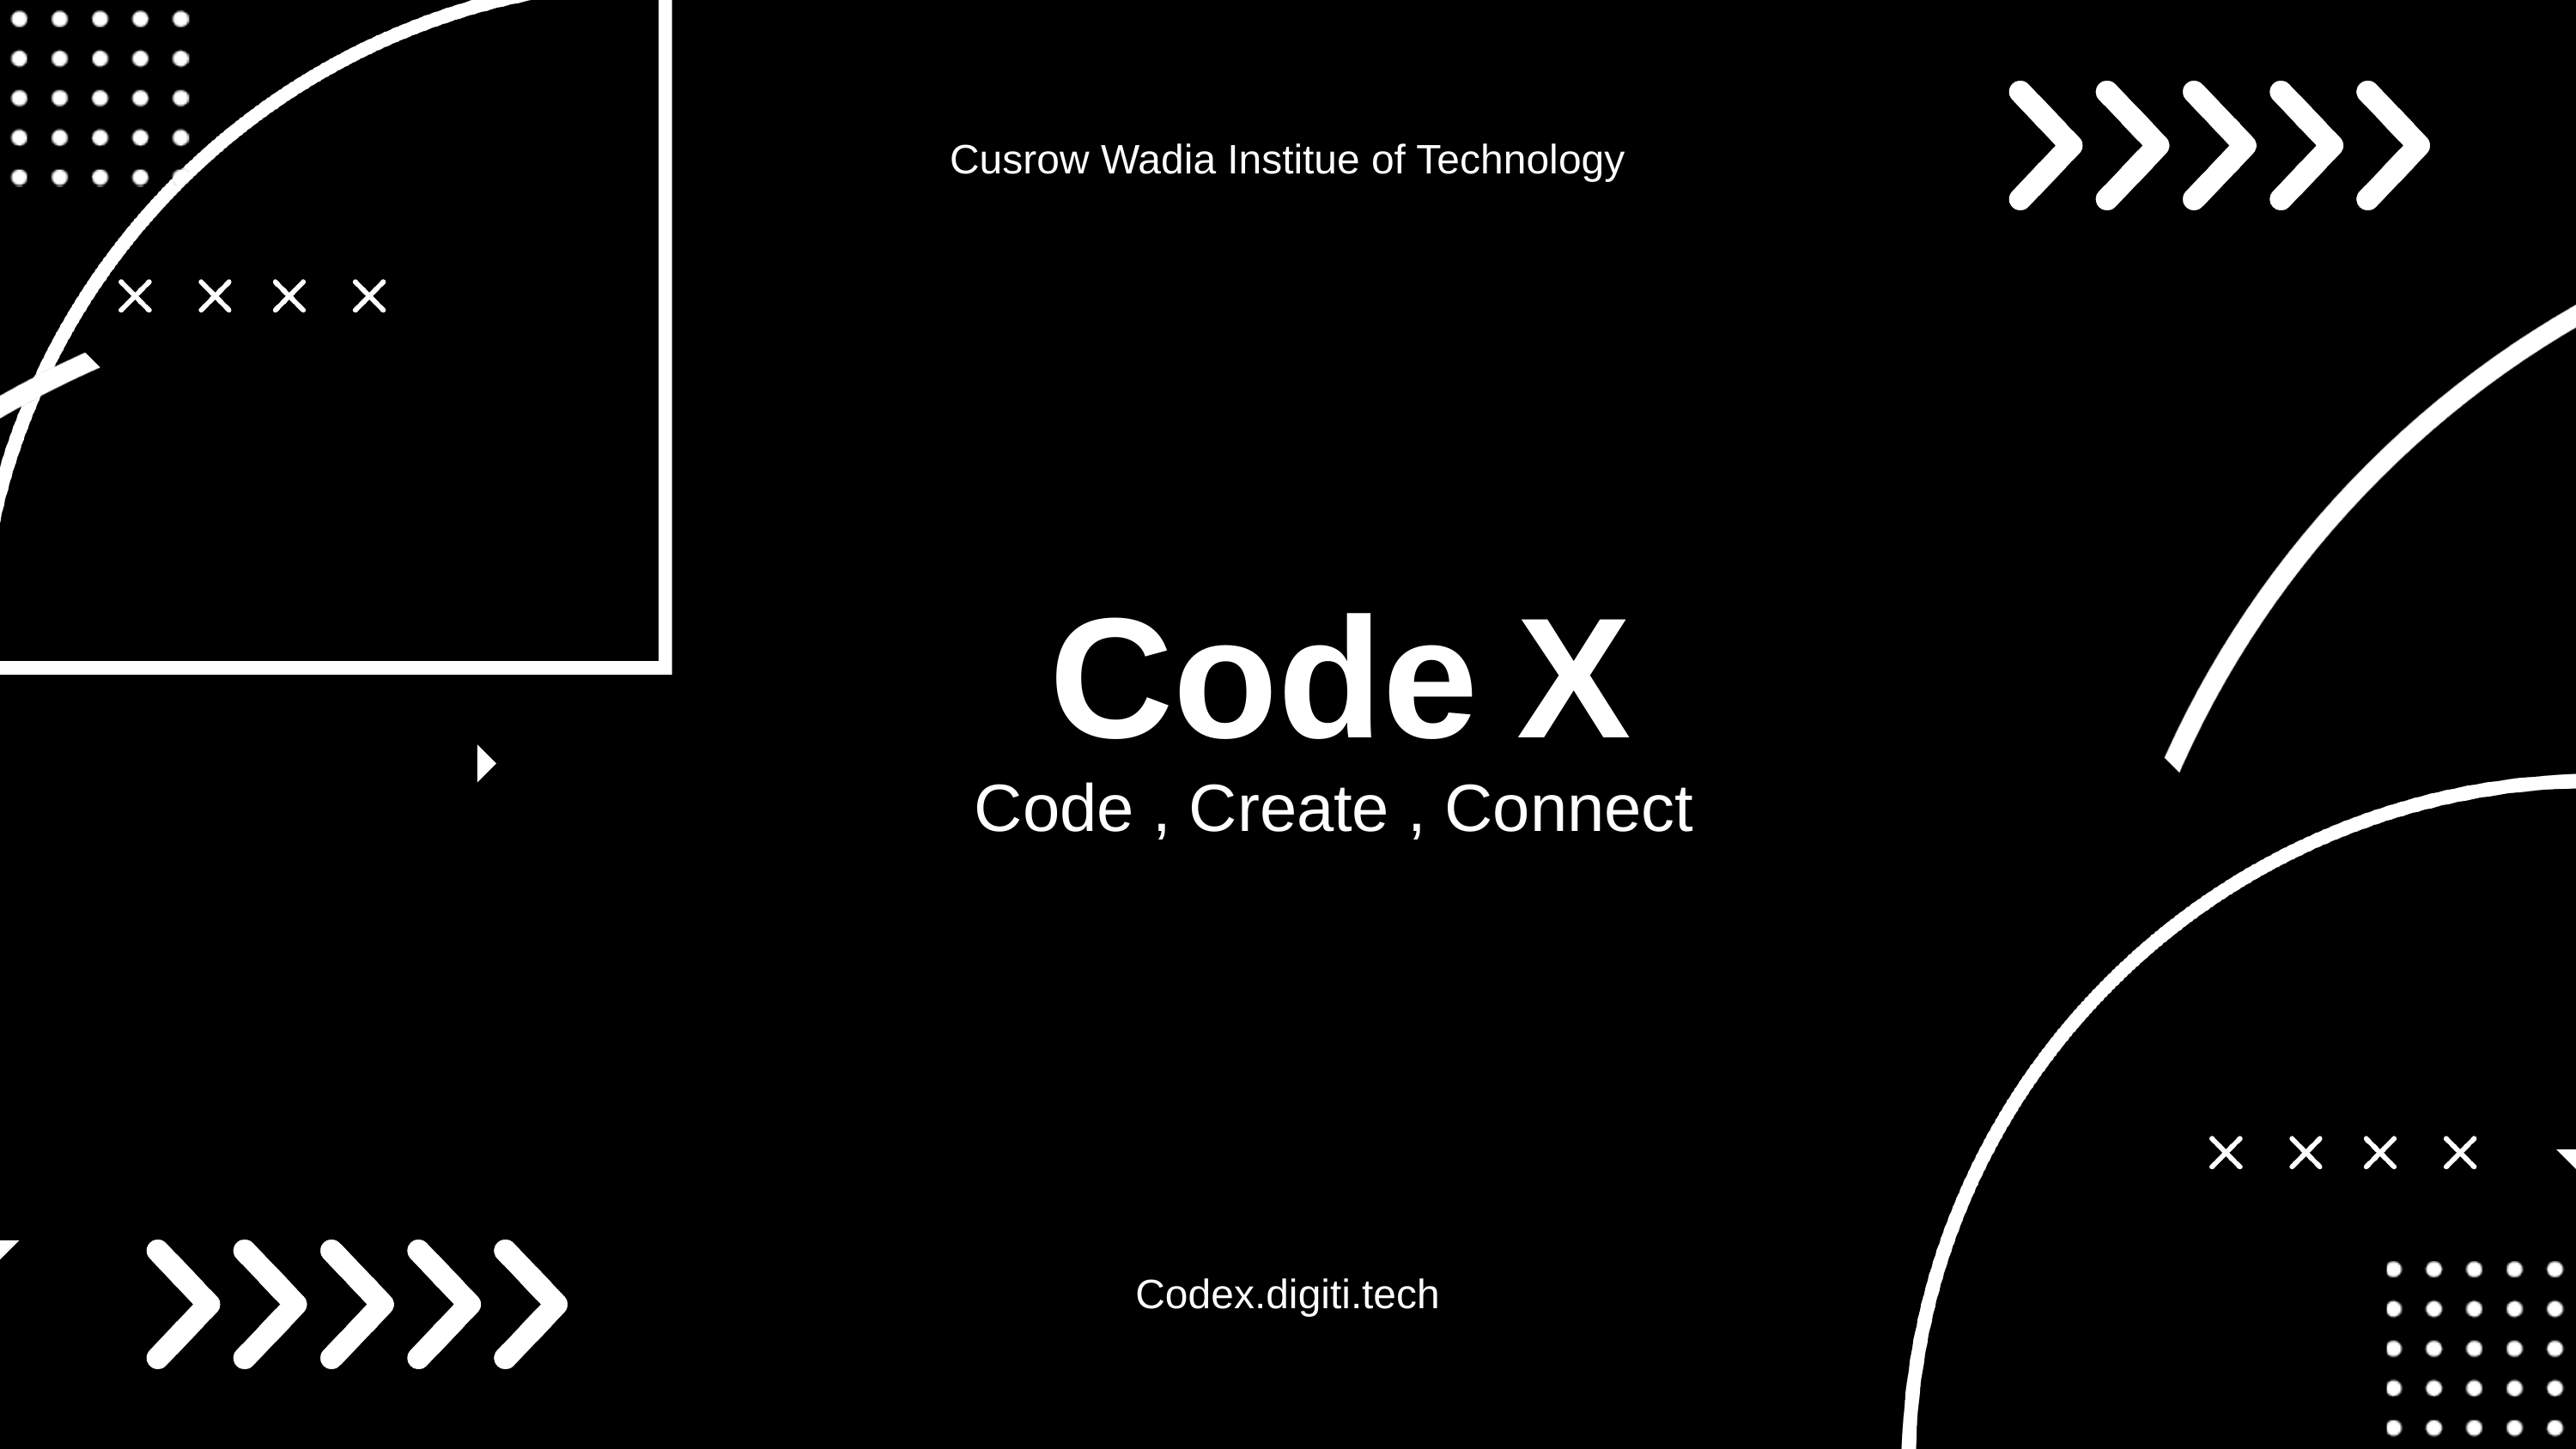

Cusrow Wadia Institue of Technology

Code
X
Code , Create , Connect

Codex.digiti.tech